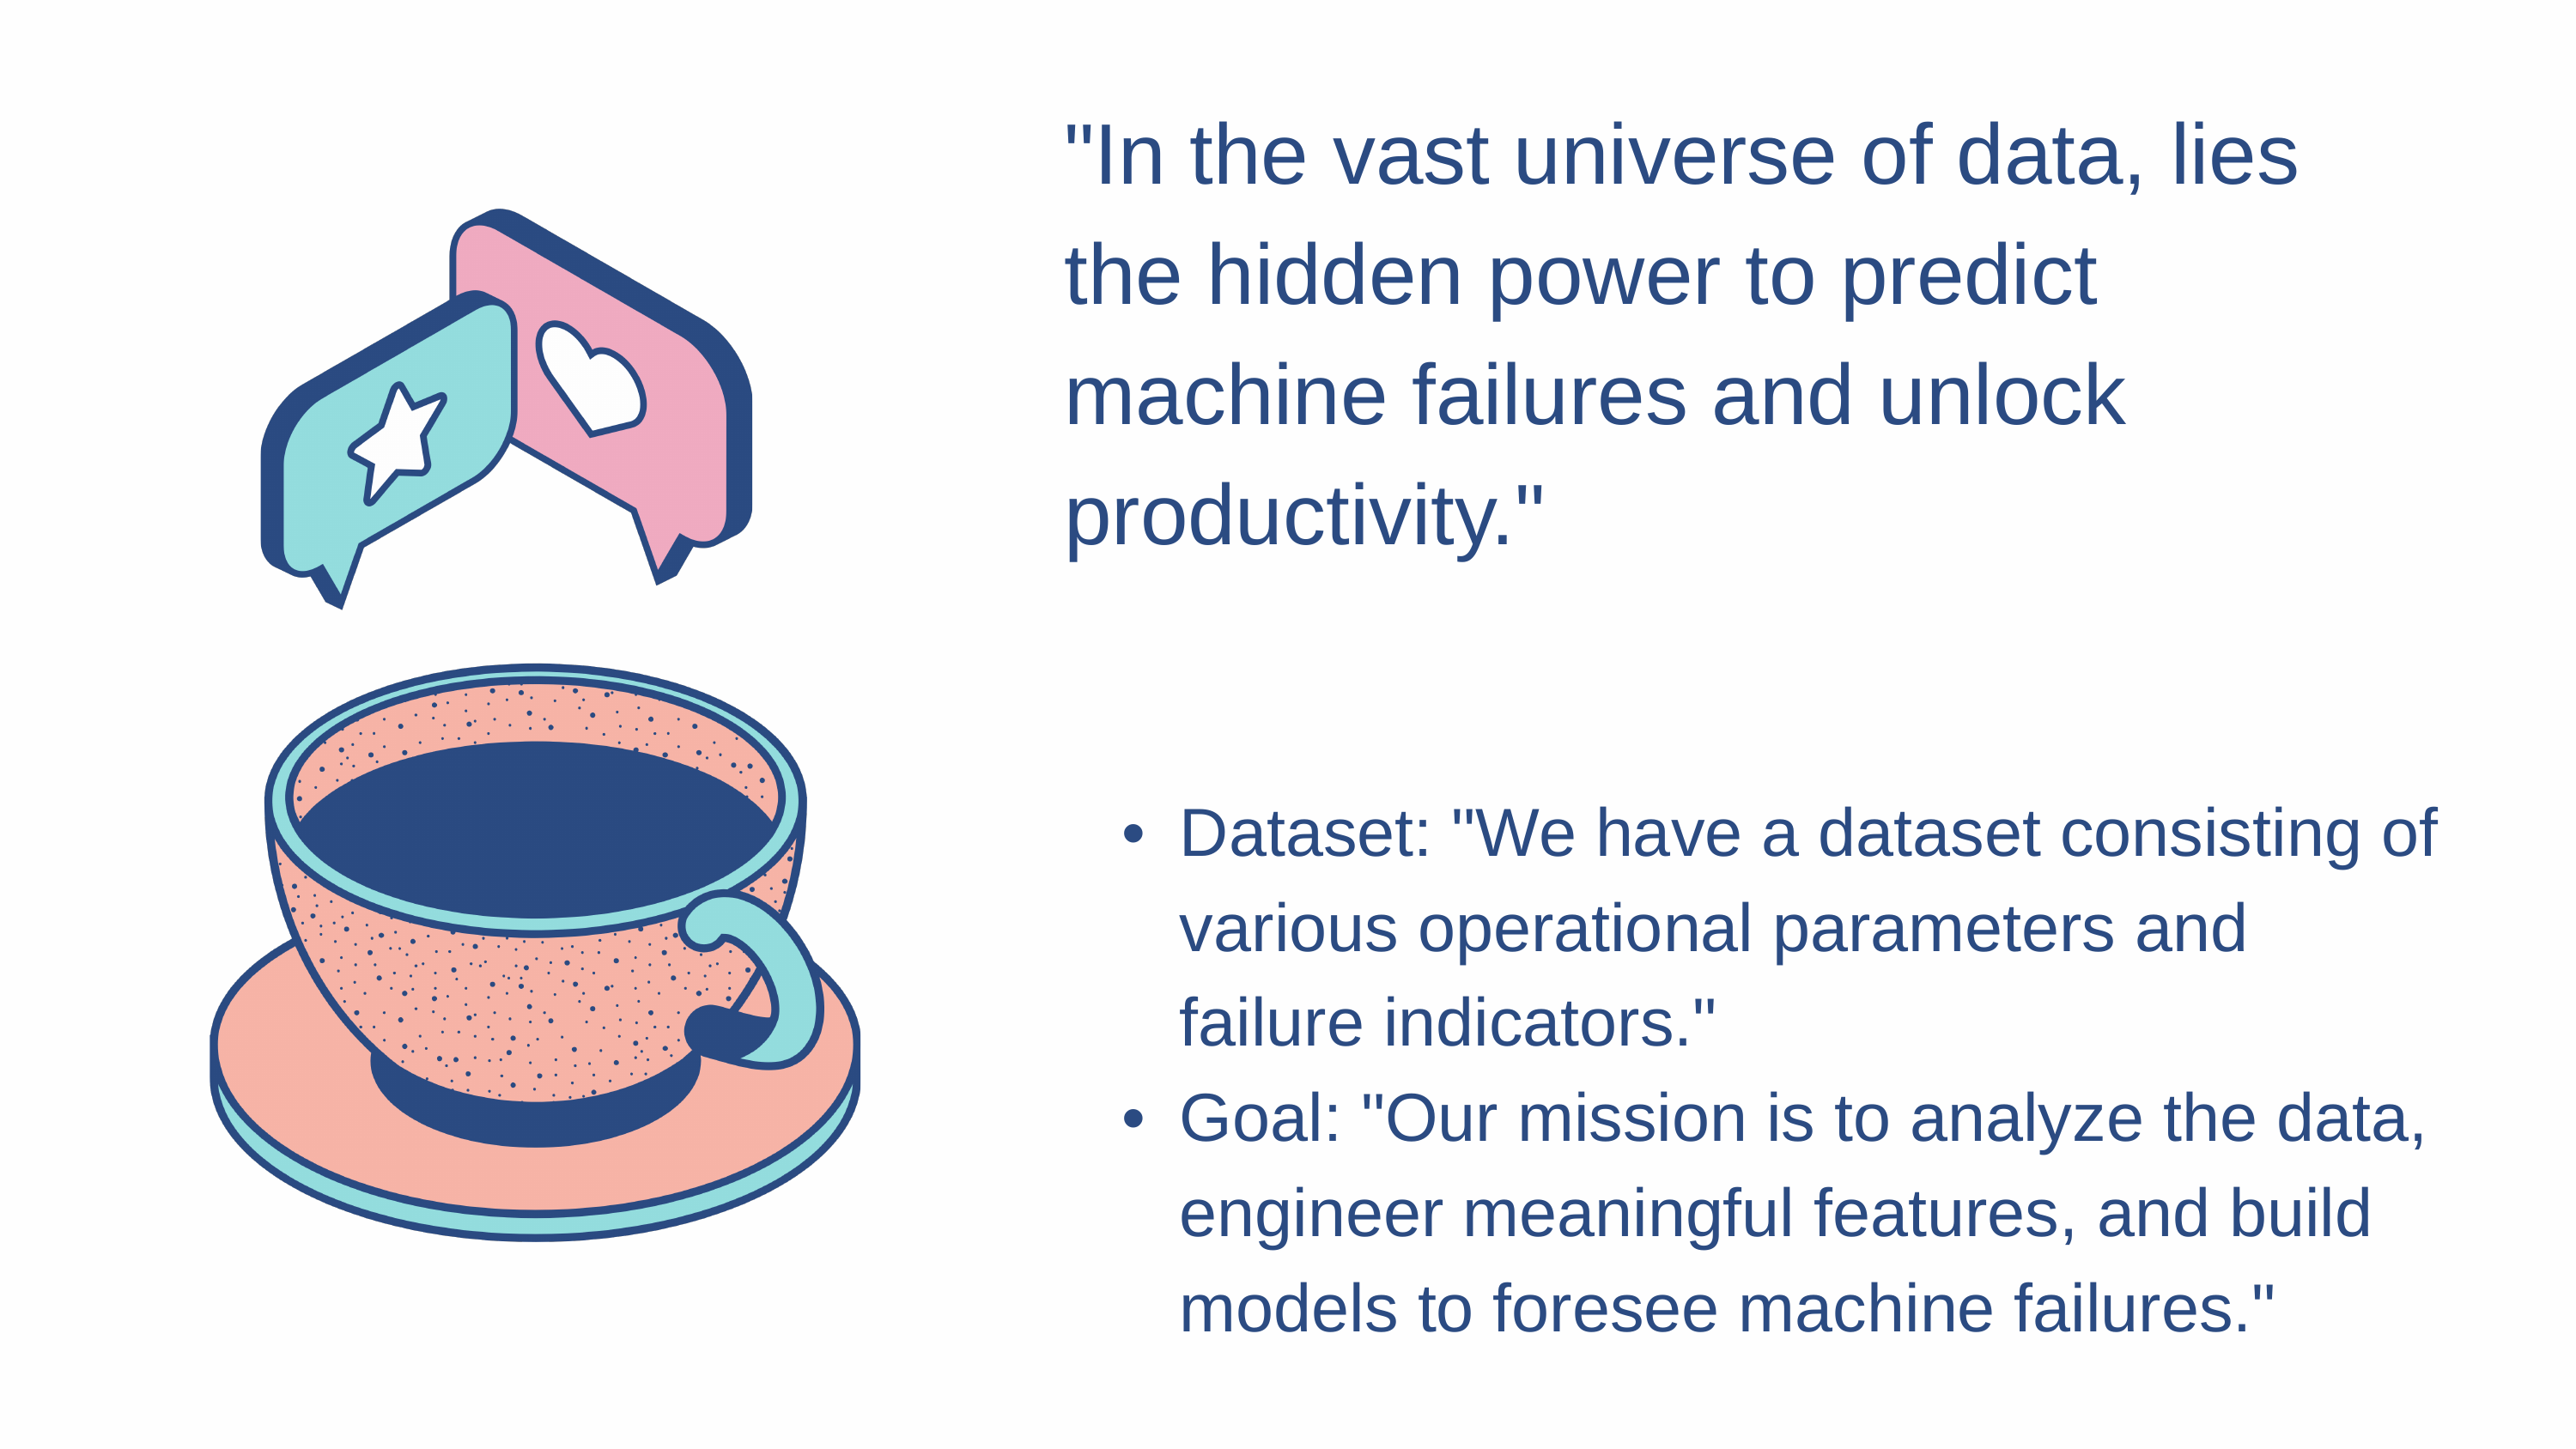

| "In the vast universe of data, lies the hidden power to predict machine failures and unlock productivity." |
| --- |
| Dataset: "We have a dataset consisting of various operational parameters and failure indicators." Goal: "Our mission is to analyze the data, engineer meaningful features, and build models to foresee machine failures." |